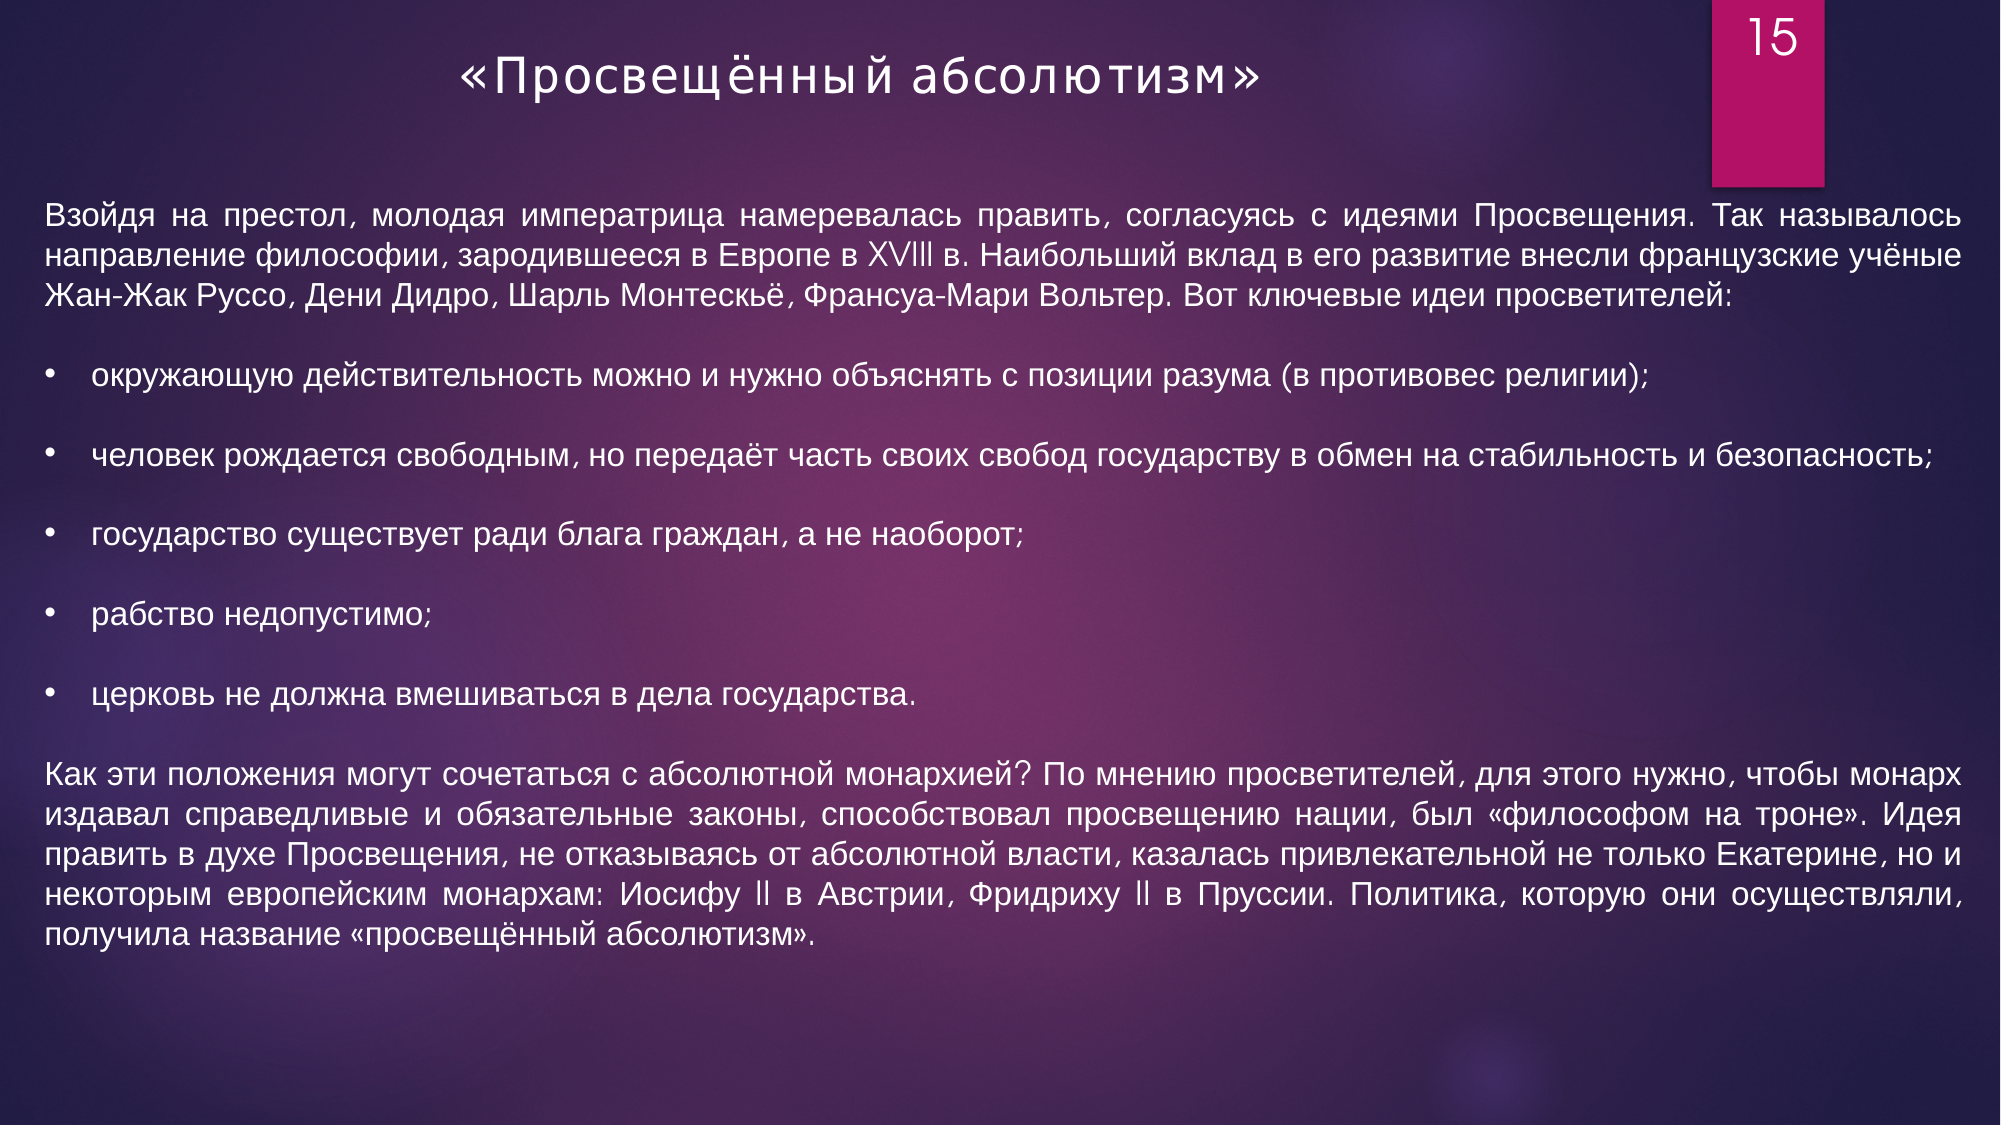

15
«Просвещённый абсолютизм»
Взойдя на престол, молодая императрица намеревалась править, согласуясь с идеями Просвещения. Так называлось направление философии, зародившееся в Европе в XVIII в. Наибольший вклад в его развитие внесли французские учёные Жан-Жак Руссо, Дени Дидро, Шарль Монтескьё, Франсуа-Мари Вольтер. Вот ключевые идеи просветителей:

окружающую действительность можно и нужно объяснять с позиции разума (в противовес религии);

человек рождается свободным, но передаёт часть своих свобод государству в обмен на стабильность и безопасность;

государство существует ради блага граждан, а не наоборот;

рабство недопустимо;

церковь не должна вмешиваться в дела государства.

Как эти положения могут сочетаться с абсолютной монархией? По мнению просветителей, для этого нужно, чтобы монарх издавал справедливые и обязательные законы, способствовал просвещению нации, был «философом на троне». Идея править в духе Просвещения, не отказываясь от абсолютной власти, казалась привлекательной не только Екатерине, но и некоторым европейским монархам: Иосифу II в Австрии, Фридриху II в Пруссии. Политика, которую они осуществляли, получила название «просвещённый абсолютизм».